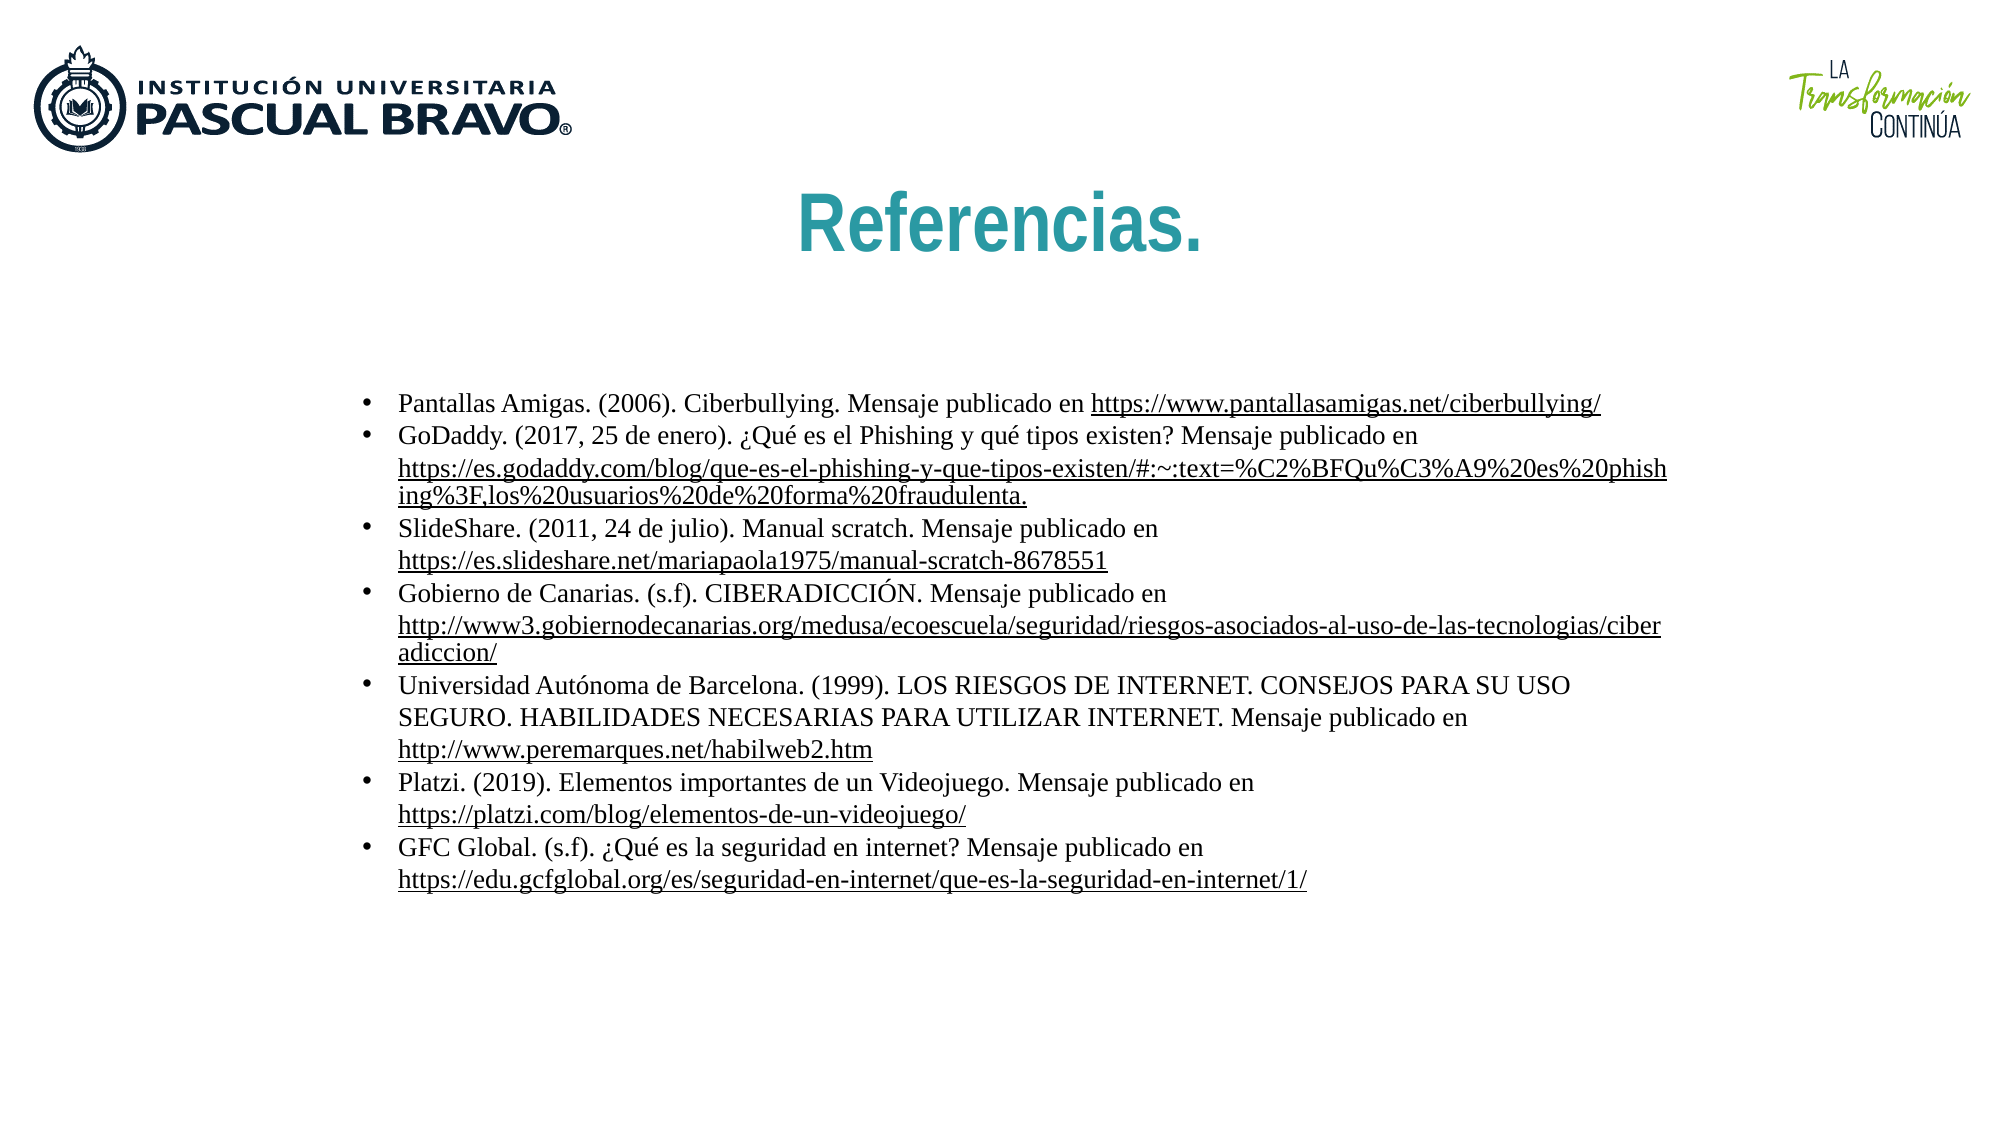

Referencias.
Pantallas Amigas. (2006). Ciberbullying. Mensaje publicado en https://www.pantallasamigas.net/ciberbullying/
GoDaddy. (2017, 25 de enero). ¿Qué es el Phishing y qué tipos existen? Mensaje publicado en https://es.godaddy.com/blog/que-es-el-phishing-y-que-tipos-existen/#:~:text=%C2%BFQu%C3%A9%20es%20phishing%3F,los%20usuarios%20de%20forma%20fraudulenta.
SlideShare. (2011, 24 de julio). Manual scratch. Mensaje publicado en https://es.slideshare.net/mariapaola1975/manual-scratch-8678551
Gobierno de Canarias. (s.f). CIBERADICCIÓN. Mensaje publicado en http://www3.gobiernodecanarias.org/medusa/ecoescuela/seguridad/riesgos-asociados-al-uso-de-las-tecnologias/ciberadiccion/
Universidad Autónoma de Barcelona. (1999). LOS RIESGOS DE INTERNET. CONSEJOS PARA SU USO SEGURO. HABILIDADES NECESARIAS PARA UTILIZAR INTERNET. Mensaje publicado en http://www.peremarques.net/habilweb2.htm
Platzi. (2019). Elementos importantes de un Videojuego. Mensaje publicado en https://platzi.com/blog/elementos-de-un-videojuego/
GFC Global. (s.f). ¿Qué es la seguridad en internet? Mensaje publicado en https://edu.gcfglobal.org/es/seguridad-en-internet/que-es-la-seguridad-en-internet/1/